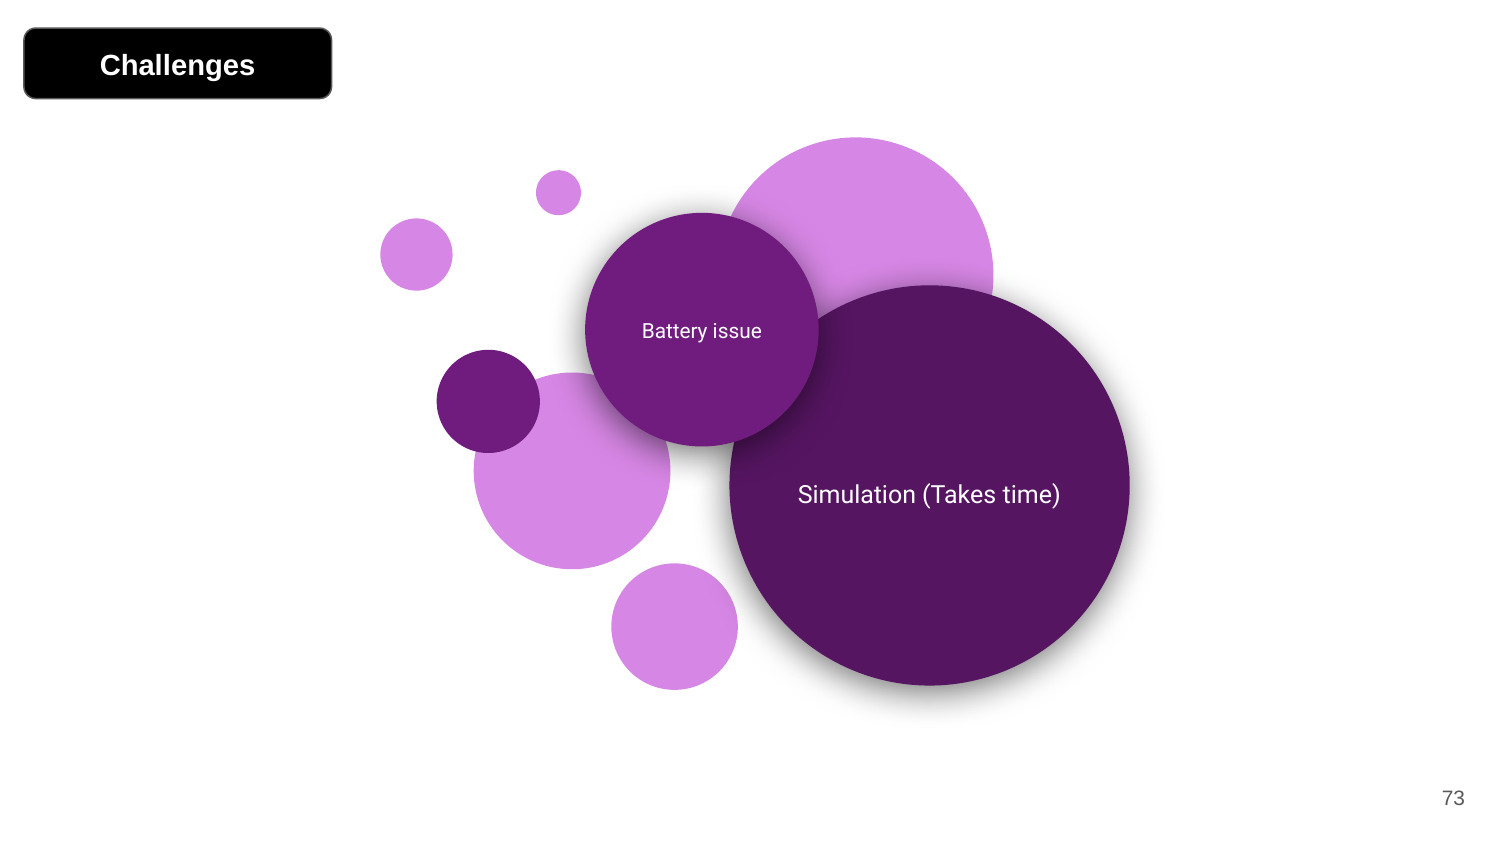

Challenges

Battery issue

Simulation (Takes time)
73